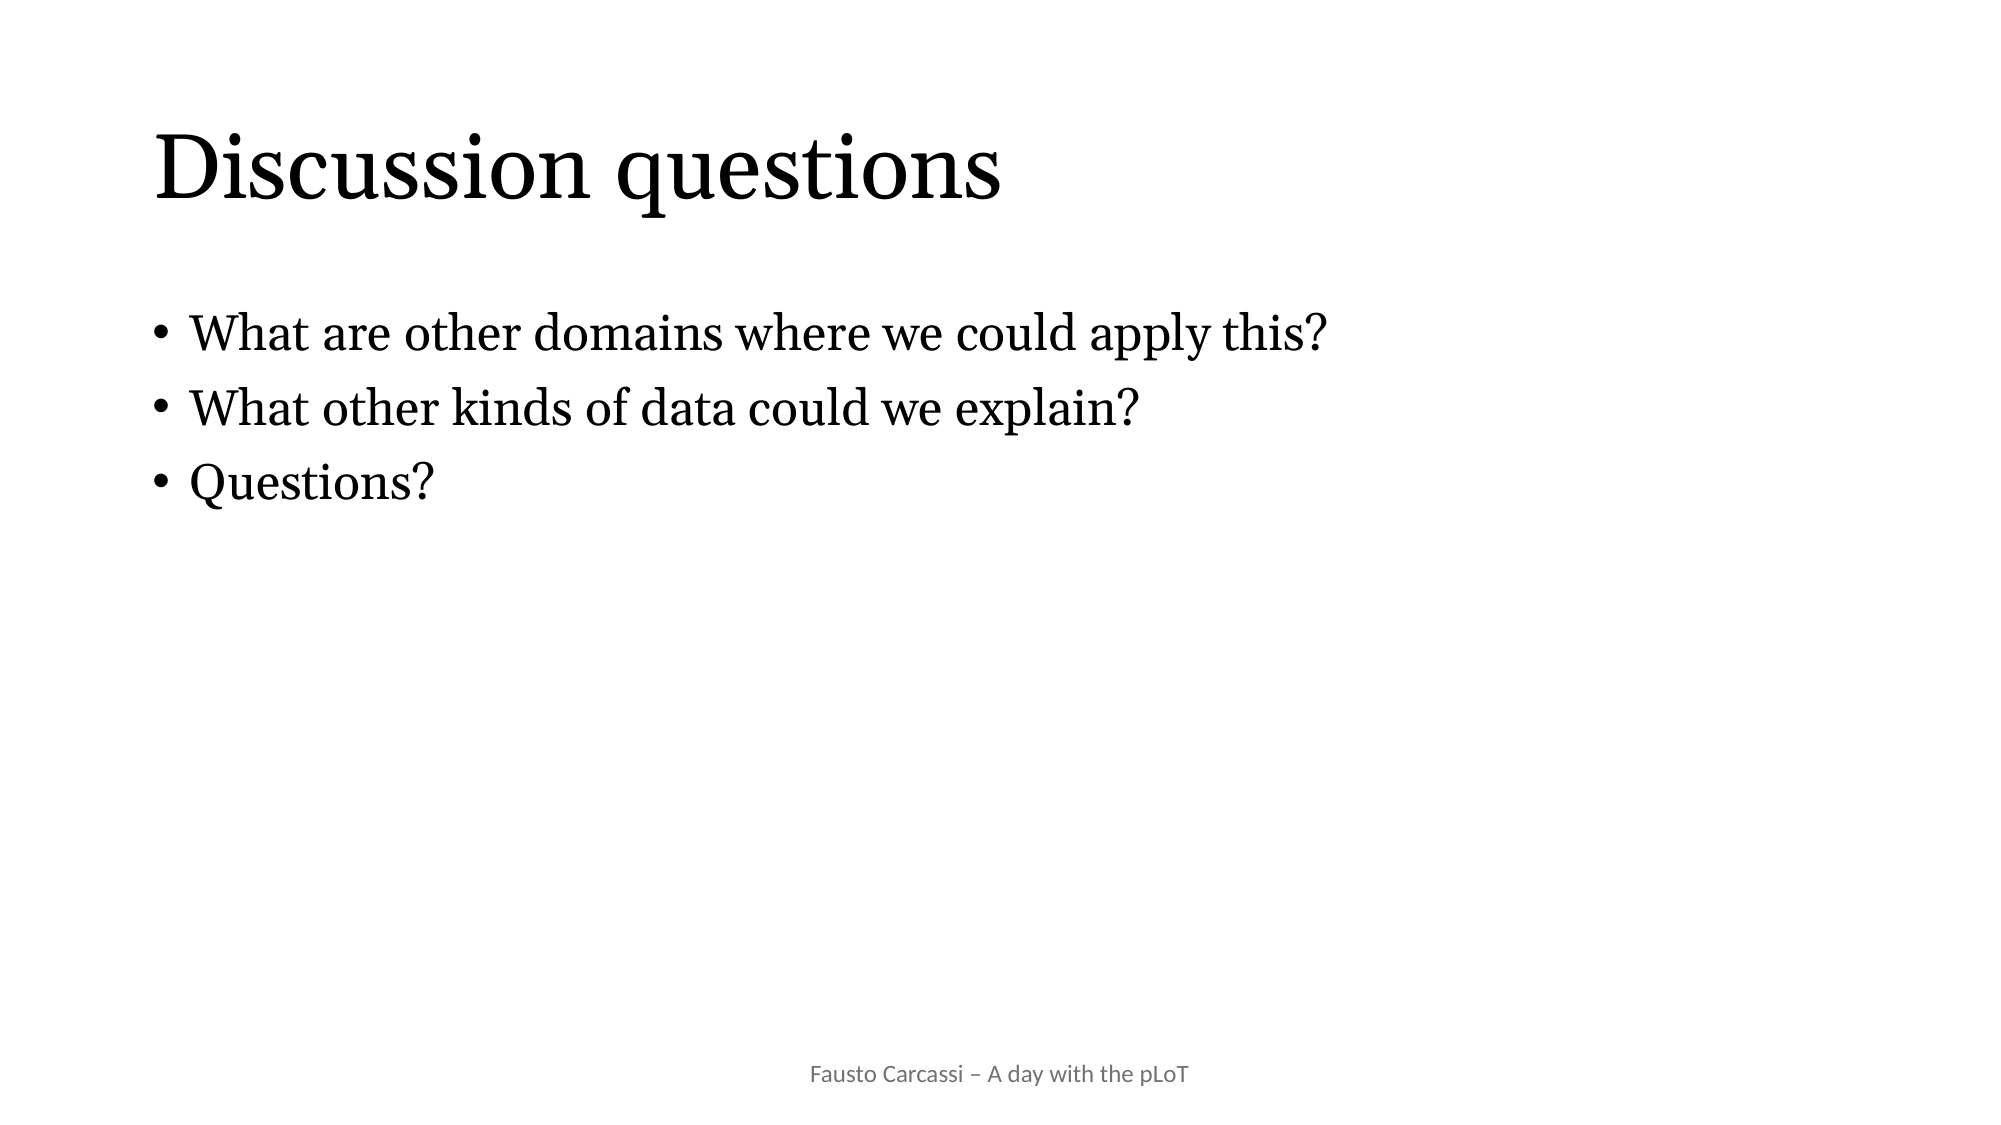

# Discussion questions
What are other domains where we could apply this?
What other kinds of data could we explain?
Questions?
Fausto Carcassi – A day with the pLoT